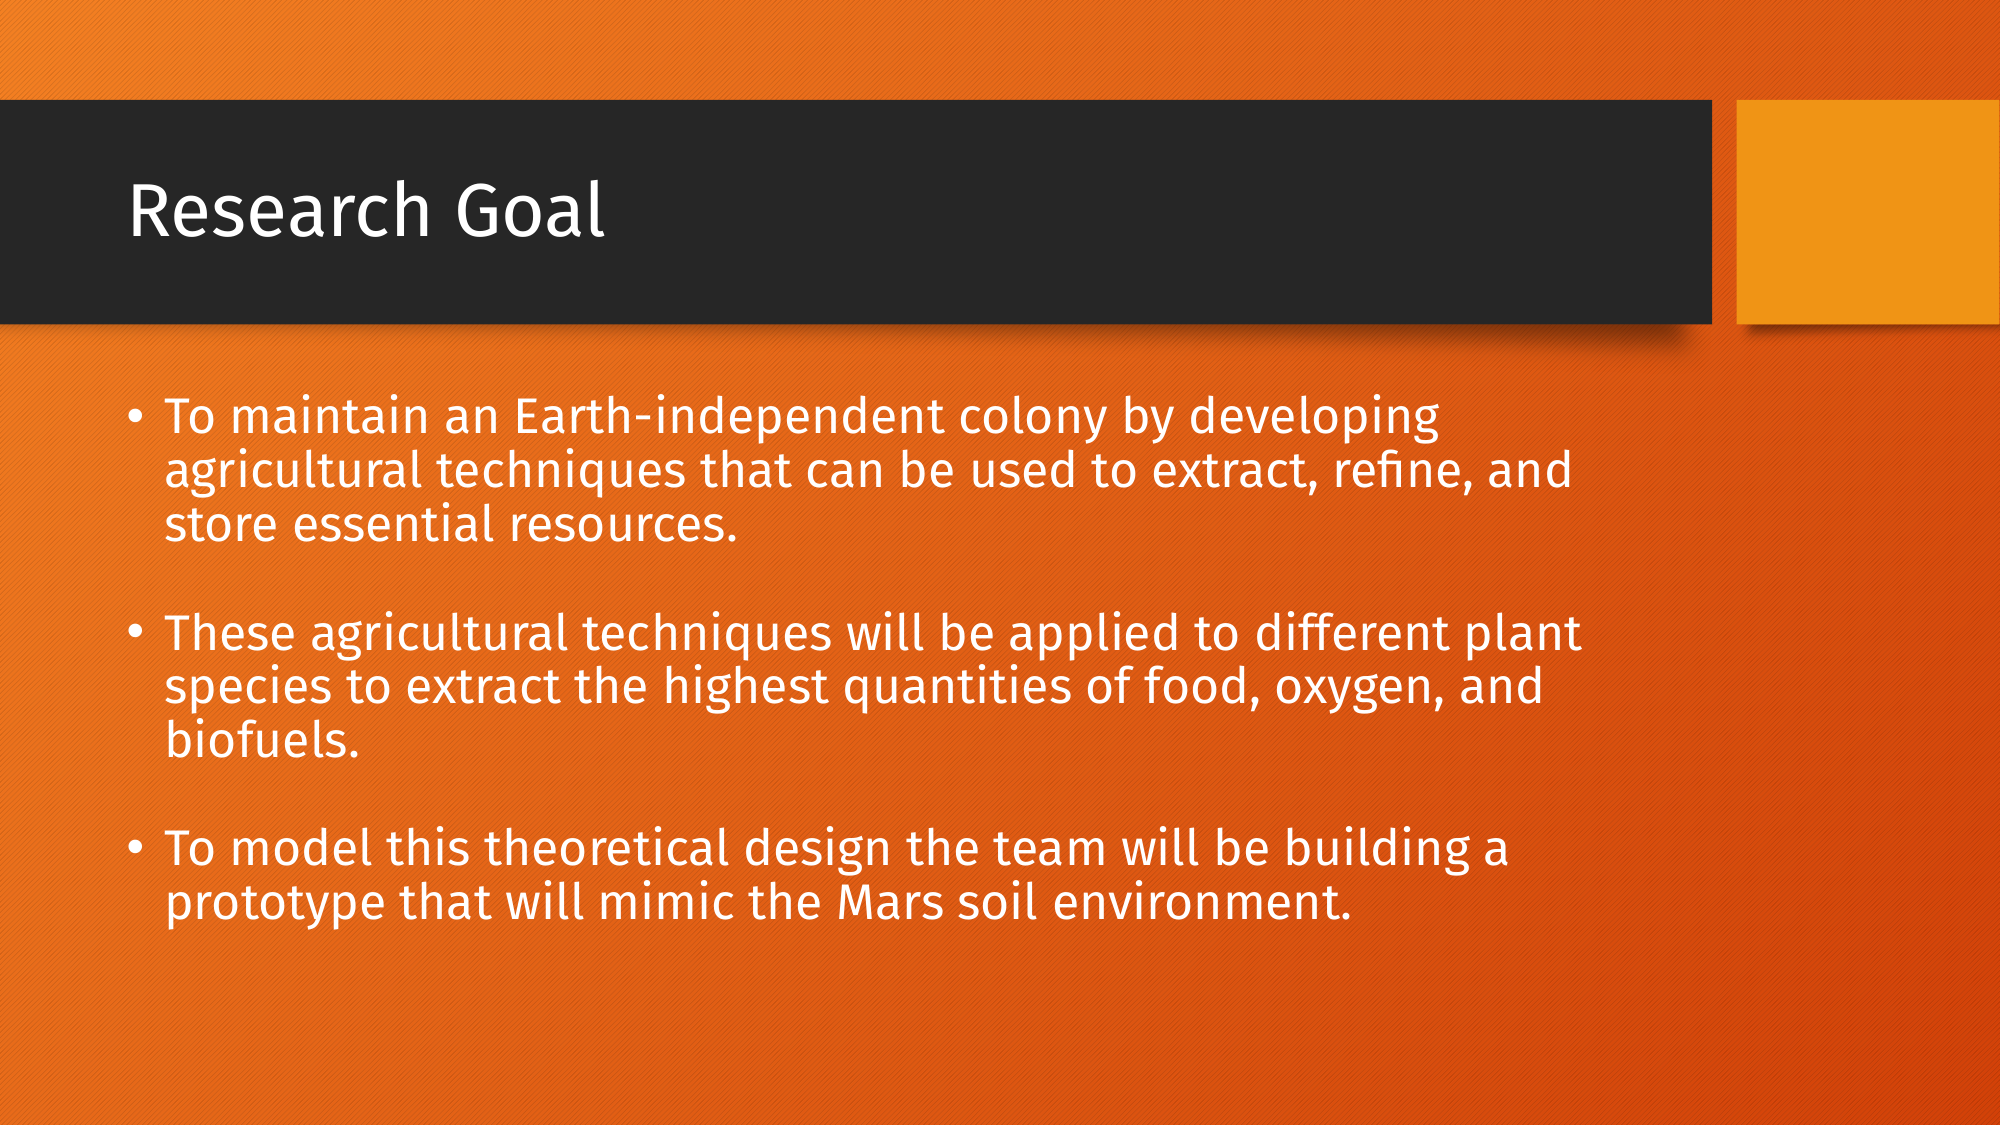

# Research Goal
To maintain an Earth-independent colony by developing agricultural techniques that can be used to extract, refine, and store essential resources.

These agricultural techniques will be applied to different plant species to extract the highest quantities of food, oxygen, and biofuels.

To model this theoretical design the team will be building a prototype that will mimic the Mars soil environment.